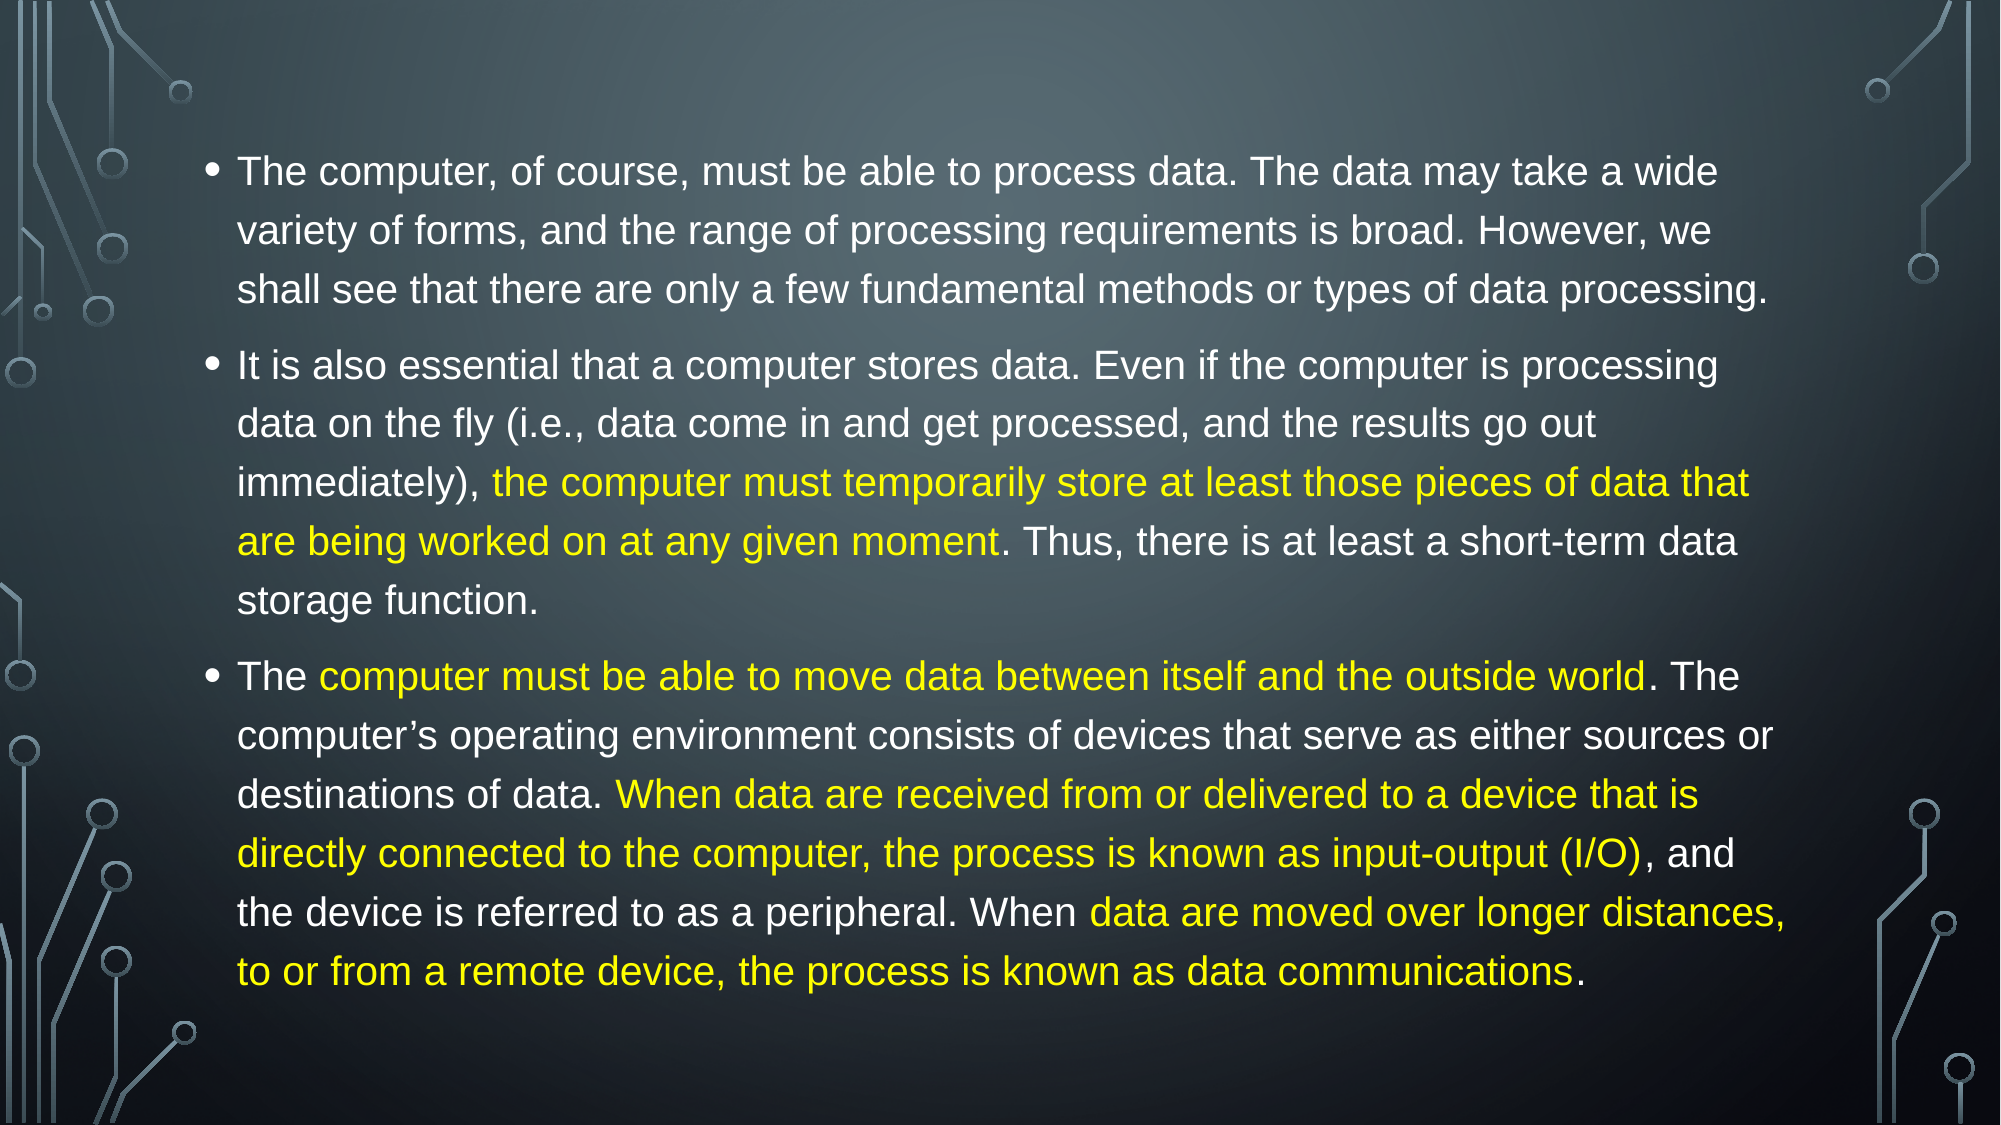

The computer, of course, must be able to process data. The data may take a wide variety of forms, and the range of processing requirements is broad. However, we shall see that there are only a few fundamental methods or types of data processing.
It is also essential that a computer stores data. Even if the computer is processing data on the fly (i.e., data come in and get processed, and the results go out immediately), the computer must temporarily store at least those pieces of data that are being worked on at any given moment. Thus, there is at least a short-term data storage function.
The computer must be able to move data between itself and the outside world. The computer’s operating environment consists of devices that serve as either sources or destinations of data. When data are received from or delivered to a device that is directly connected to the computer, the process is known as input-output (I/O), and the device is referred to as a peripheral. When data are moved over longer distances, to or from a remote device, the process is known as data communications.